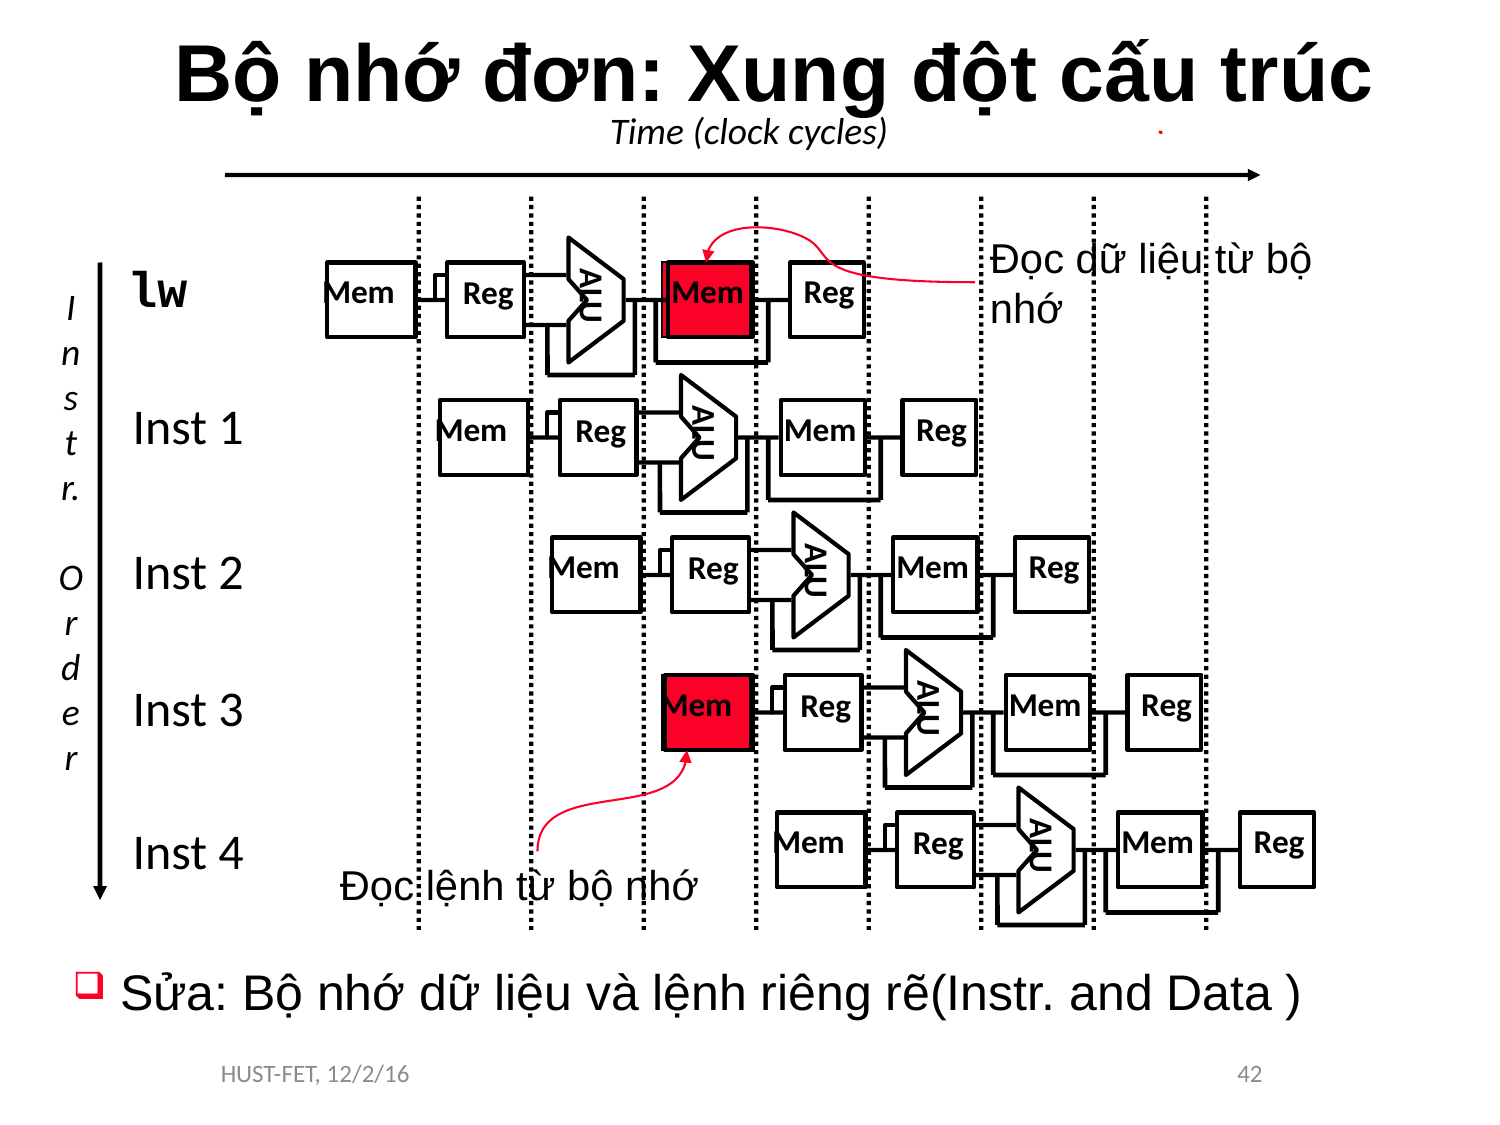

# Bộ nhớ đơn: Xung đột cấu trúc
Time (clock cycles)

Đọc dữ liệu từ bộ nhớ

ALU

Mem

Mem
Reg
Reg

lw

I
n
s
t
r.

O
r
d
e
r

ALU

Mem

Mem
Reg
Reg

Inst 1

ALU

Mem

Mem
Reg
Reg

Inst 2

ALU

Mem

Mem
Reg
Reg

Inst 3

Đọc lệnh từ bộ nhớ

ALU

Mem

Mem
Reg
Reg

Inst 4
Sửa: Bộ nhớ dữ liệu và lệnh riêng rẽ(Instr. and Data )
HUST-FET, 12/2/16
42